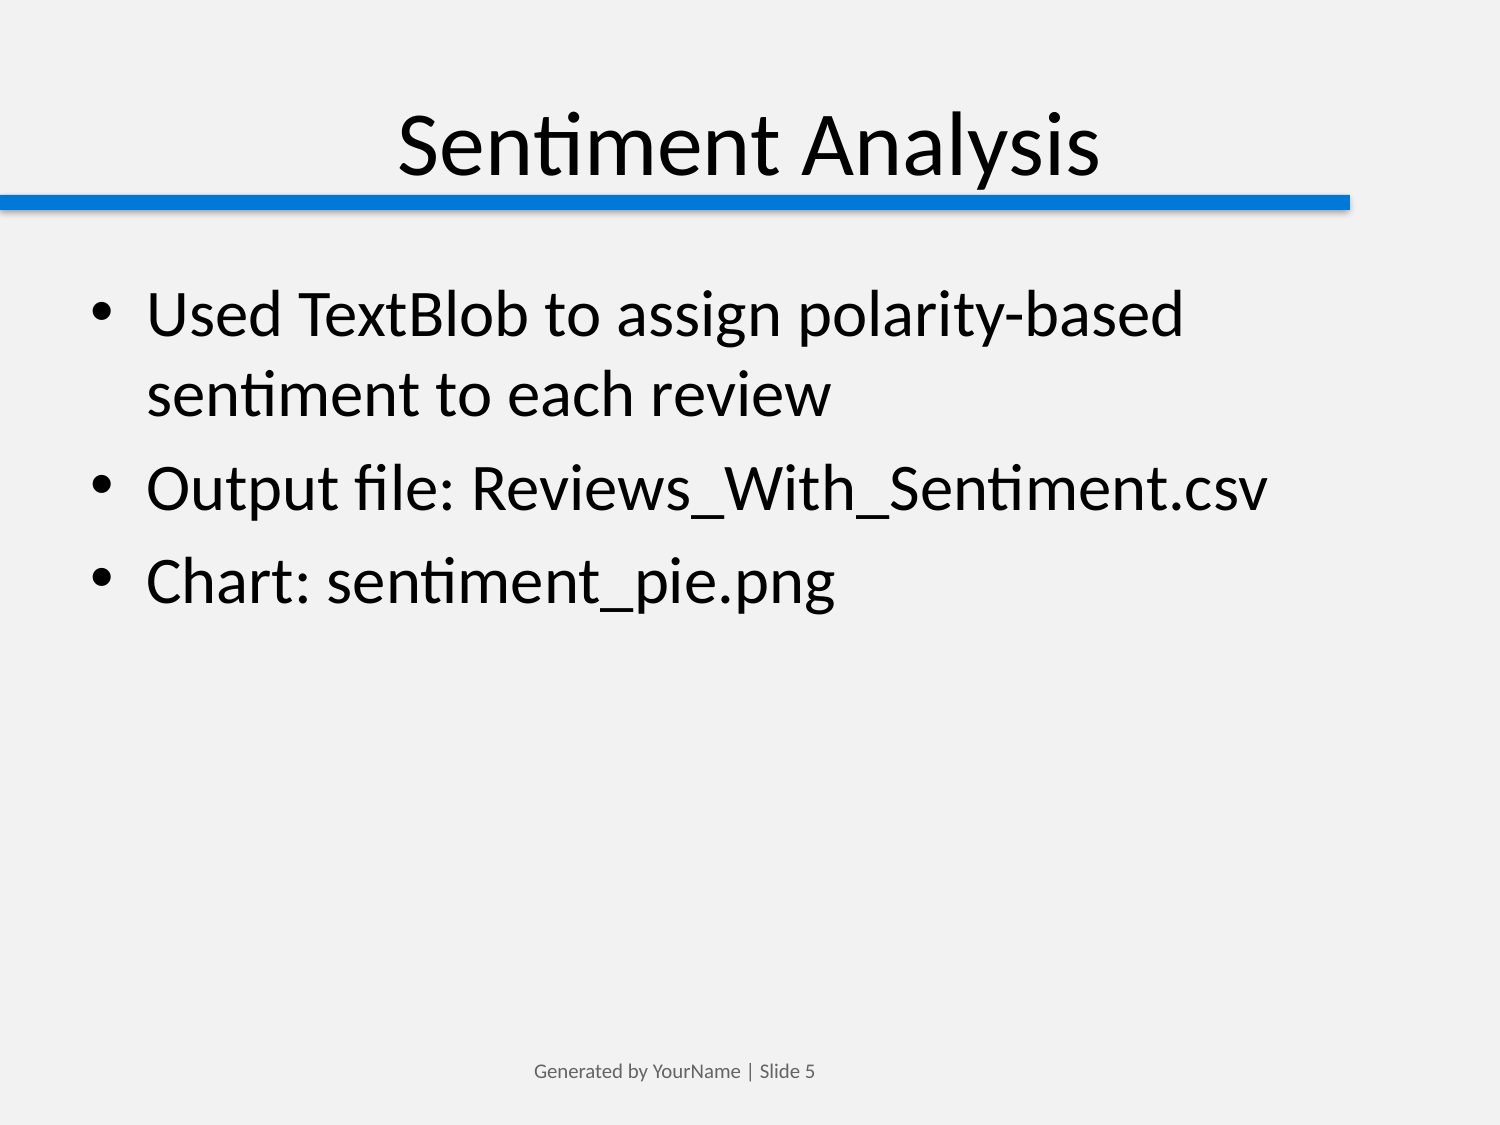

# Sentiment Analysis

Used TextBlob to assign polarity-based sentiment to each review
Output file: Reviews_With_Sentiment.csv
Chart: sentiment_pie.png
Generated by YourName | Slide 5